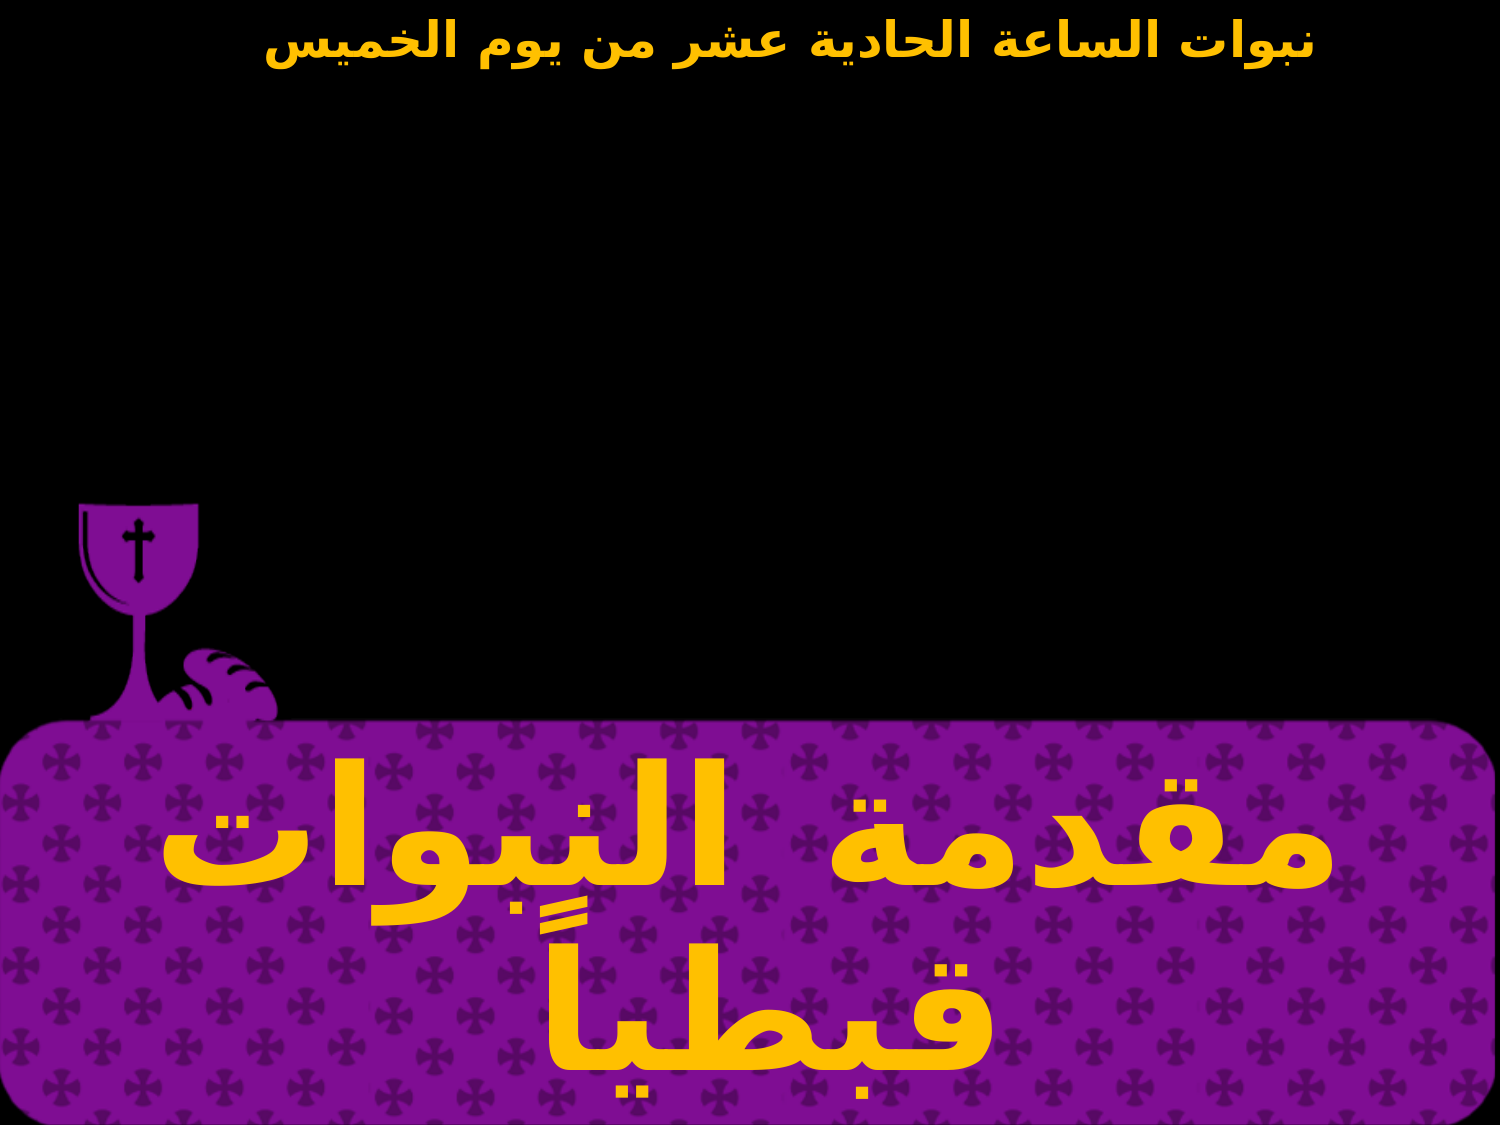

| مقدمة النبوات قبطياً |
| --- |